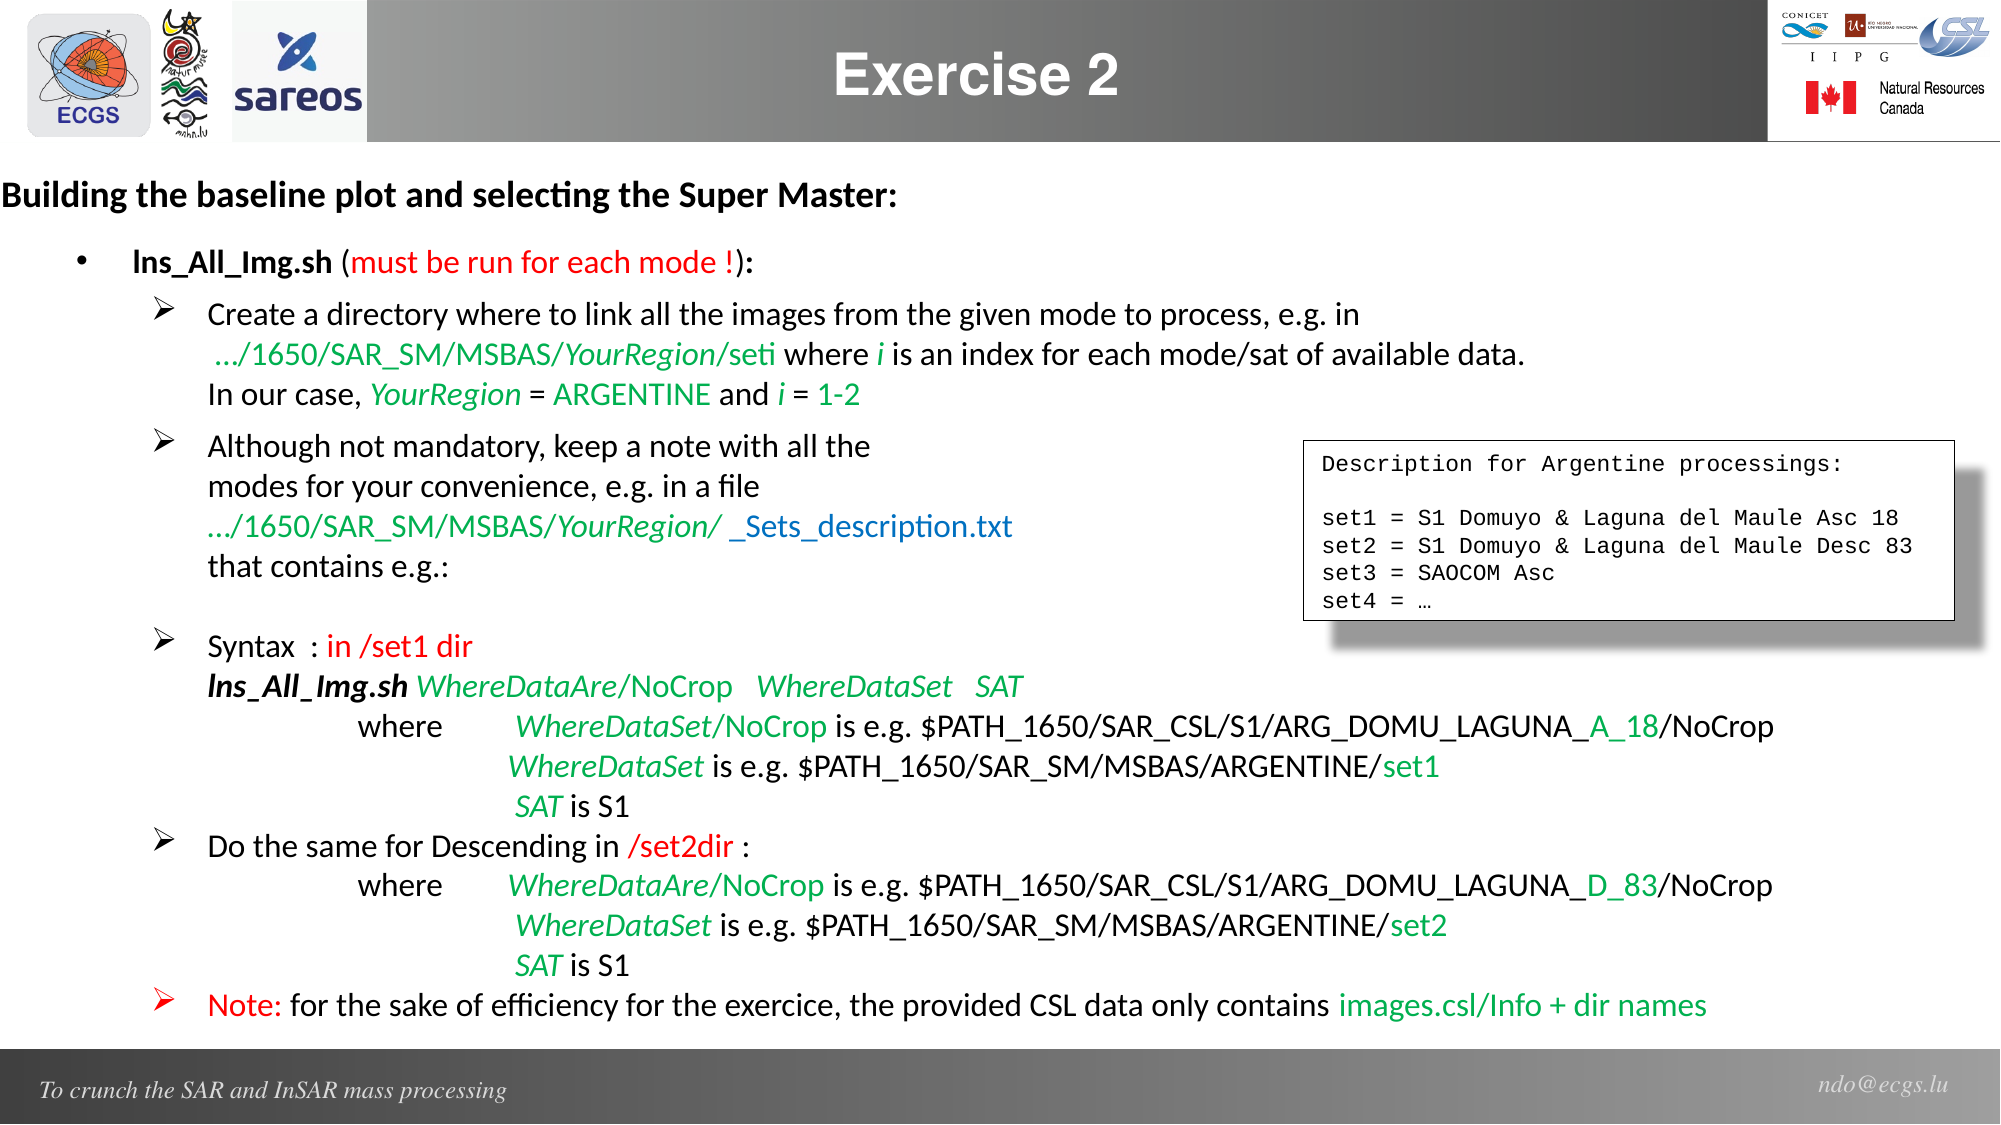

Exercise 2
Building the baseline plot and selecting the Super Master:

lns_All_Img.sh (must be run for each mode !):
Create a directory where to link all the images from the given mode to process, e.g. in
 …/1650/SAR_SM/MSBAS/YourRegion/seti where i is an index for each mode/sat of available data.
In our case, YourRegion = ARGENTINE and i = 1-2
Although not mandatory, keep a note with all the
modes for your convenience, e.g. in a file
…/1650/SAR_SM/MSBAS/YourRegion/ _Sets_description.txt
that contains e.g.:
Syntax  : in /set1 dir
lns_All_Img.sh WhereDataAre/NoCrop   WhereDataSet   SAT
	where 	 WhereDataSet/NoCrop is e.g. $PATH_1650/SAR_CSL/S1/ARG_DOMU_LAGUNA_A_18/NoCrop
		WhereDataSet is e.g. $PATH_1650/SAR_SM/MSBAS/ARGENTINE/set1
		 SAT is S1
Do the same for Descending in /set2dir :
	where 	WhereDataAre/NoCrop is e.g. $PATH_1650/SAR_CSL/S1/ARG_DOMU_LAGUNA_D_83/NoCrop
		 WhereDataSet is e.g. $PATH_1650/SAR_SM/MSBAS/ARGENTINE/set2
		 SAT is S1
Note: for the sake of efficiency for the exercice, the provided CSL data only contains images.csl/Info + dir names
Description for Argentine processings:

set1 = S1 Domuyo & Laguna del Maule Asc 18
set2 = S1 Domuyo & Laguna del Maule Desc 83
set3 = SAOCOM Asc
set4 = …